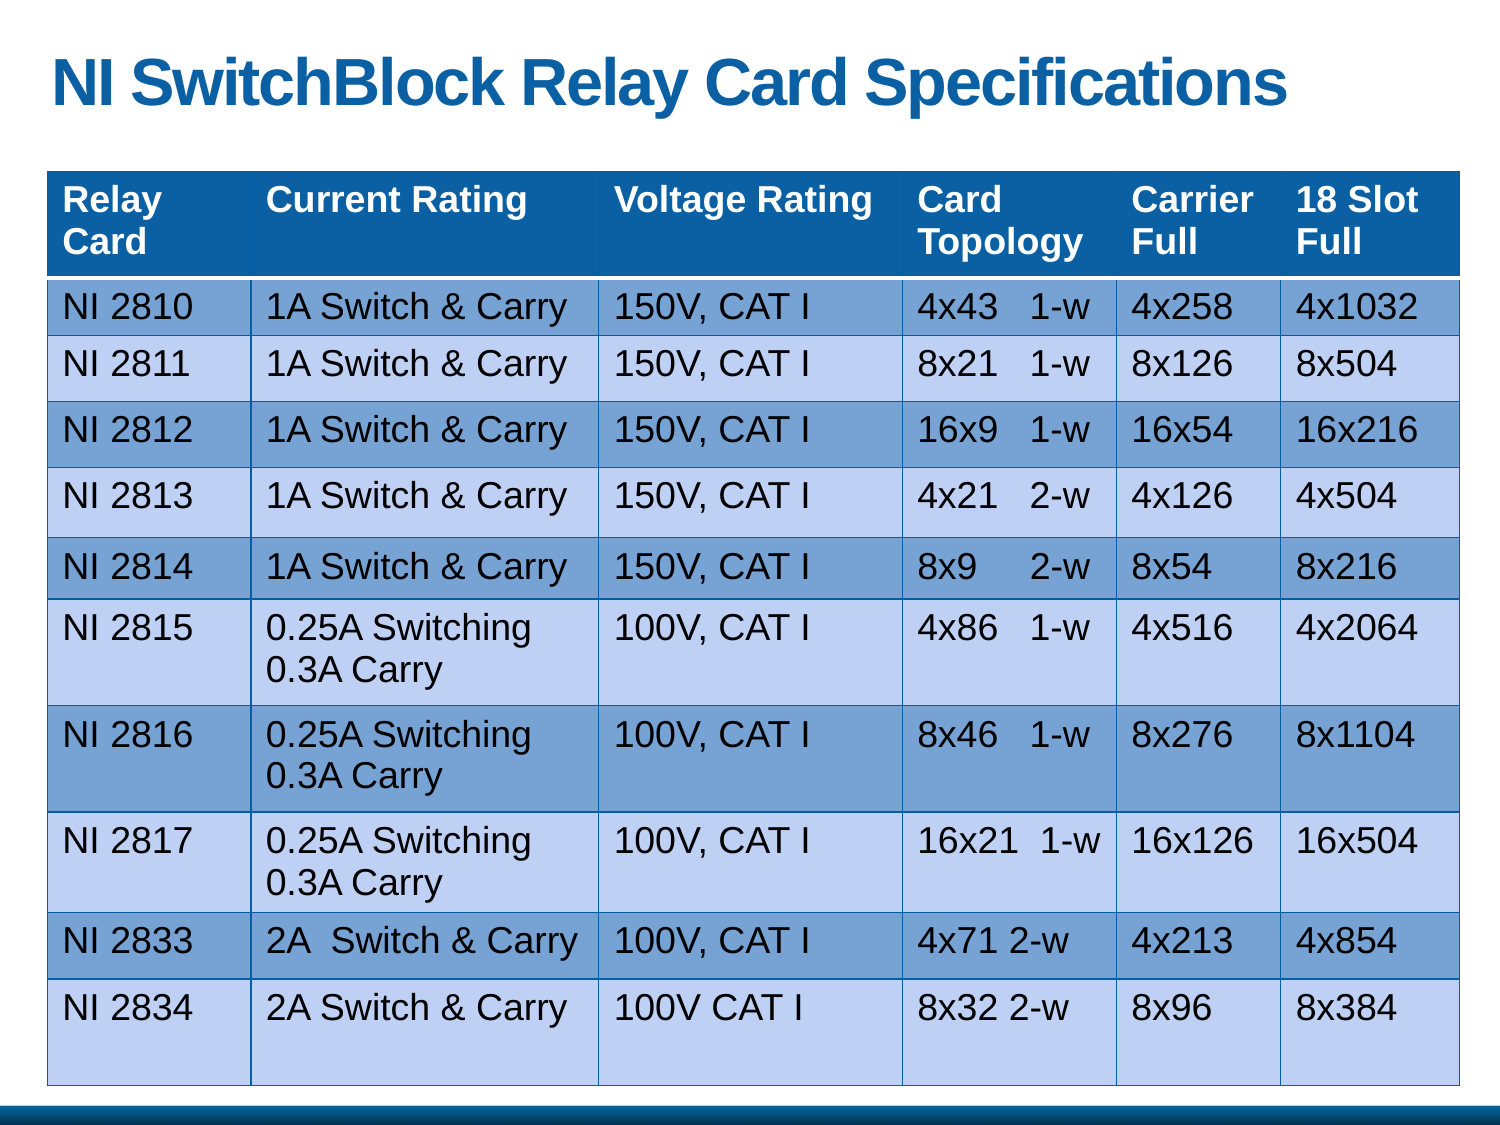

# NI SwitchBlock Relay Card Specifications
| Relay Card | Current Rating | Voltage Rating | Card Topology | Carrier Full | 18 Slot Full |
| --- | --- | --- | --- | --- | --- |
| NI 2810 | 1A Switch & Carry | 150V, CAT I | 4x43 1-w | 4x258 | 4x1032 |
| NI 2811 | 1A Switch & Carry | 150V, CAT I | 8x21 1-w | 8x126 | 8x504 |
| NI 2812 | 1A Switch & Carry | 150V, CAT I | 16x9 1-w | 16x54 | 16x216 |
| NI 2813 | 1A Switch & Carry | 150V, CAT I | 4x21 2-w | 4x126 | 4x504 |
| NI 2814 | 1A Switch & Carry | 150V, CAT I | 8x9 2-w | 8x54 | 8x216 |
| NI 2815 | 0.25A Switching 0.3A Carry | 100V, CAT I | 4x86 1-w | 4x516 | 4x2064 |
| NI 2816 | 0.25A Switching 0.3A Carry | 100V, CAT I | 8x46 1-w | 8x276 | 8x1104 |
| NI 2817 | 0.25A Switching 0.3A Carry | 100V, CAT I | 16x21 1-w | 16x126 | 16x504 |
| NI 2833 | 2A Switch & Carry | 100V, CAT I | 4x71 2-w | 4x213 | 4x854 |
| NI 2834 | 2A Switch & Carry | 100V CAT I | 8x32 2-w | 8x96 | 8x384 |